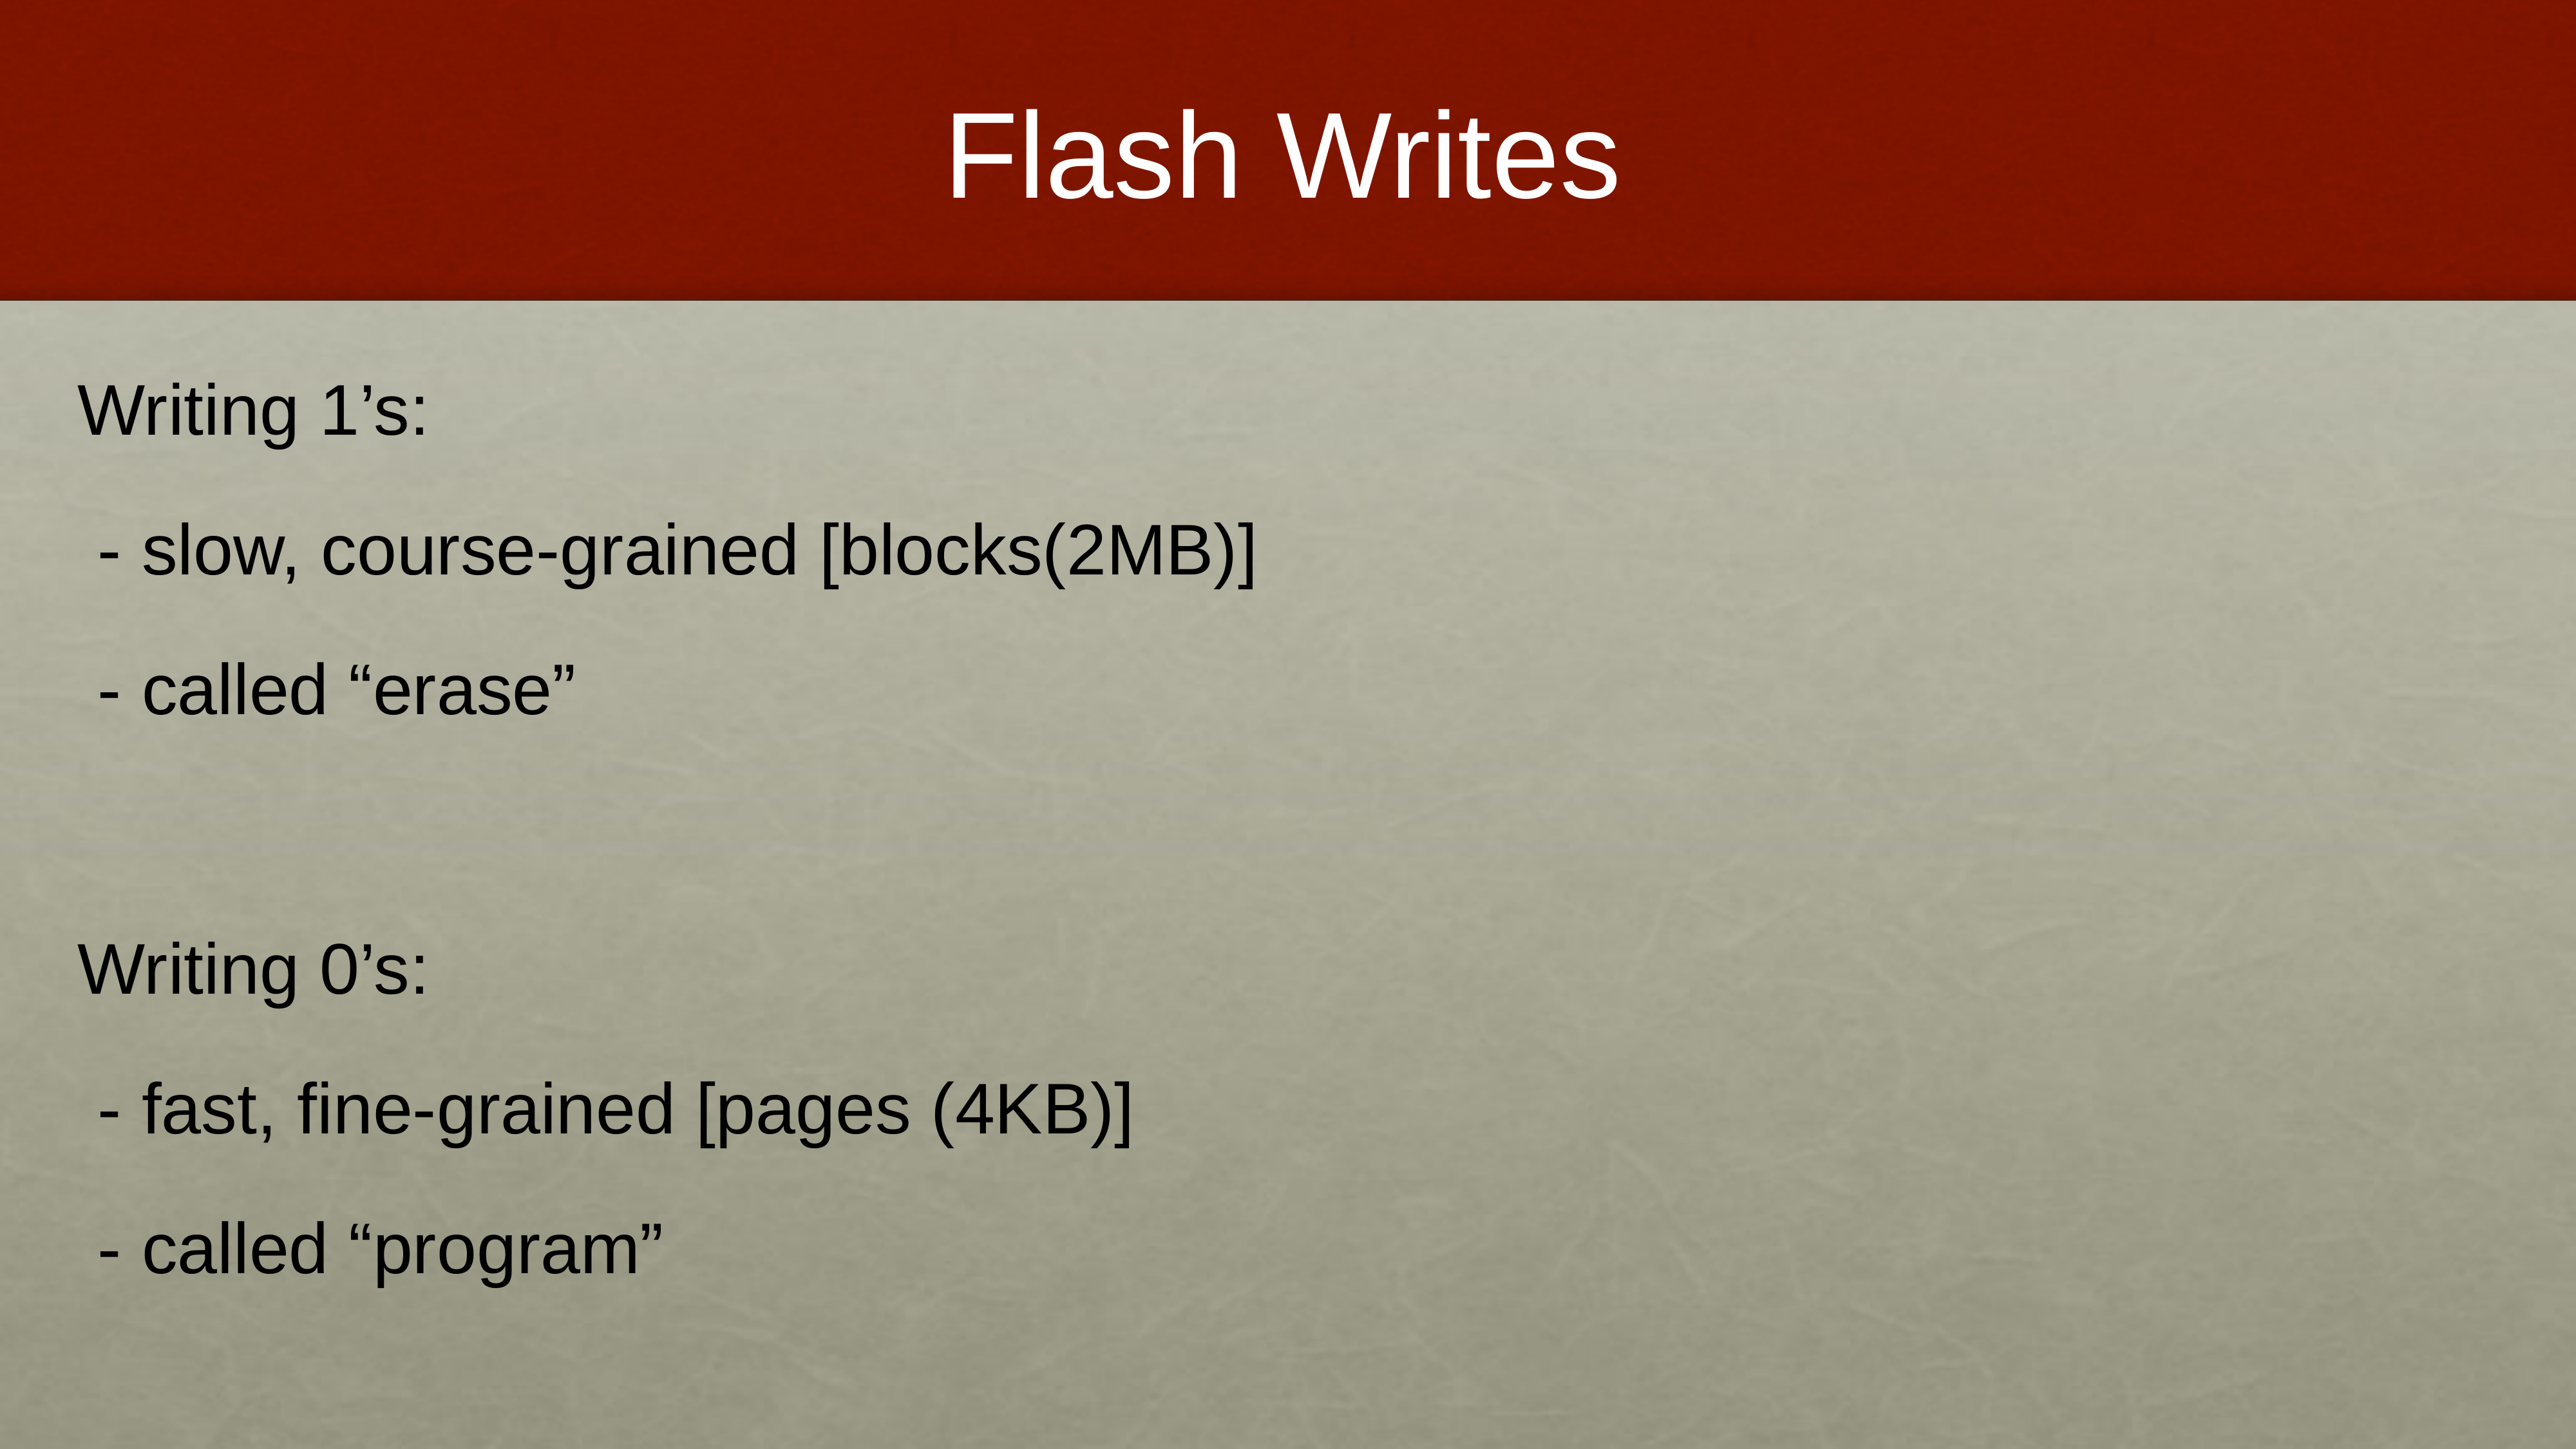

# Flash Writes
Writing 1’s:
 - slow, course-grained [blocks(2MB)]
 - called “erase”

Writing 0’s:
 - fast, fine-grained [pages (4KB)]
 - called “program”